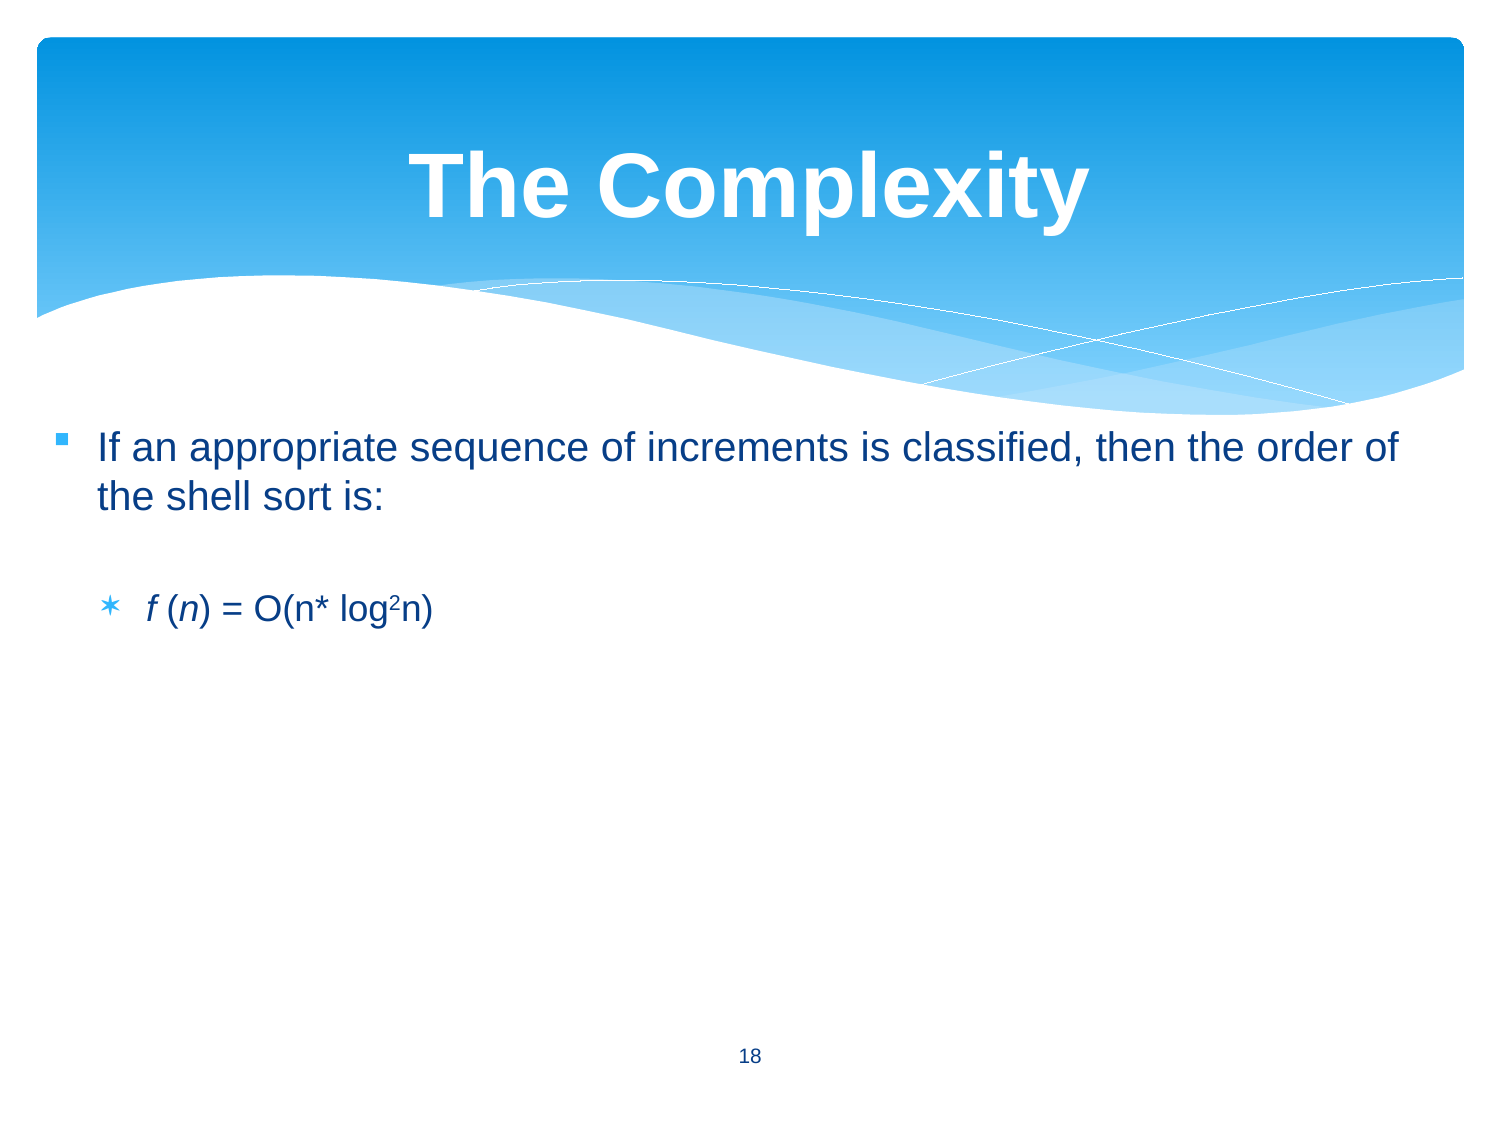

# The Complexity
If an appropriate sequence of increments is classified, then the order of the shell sort is:

f (n) = O(n* log2n)
18